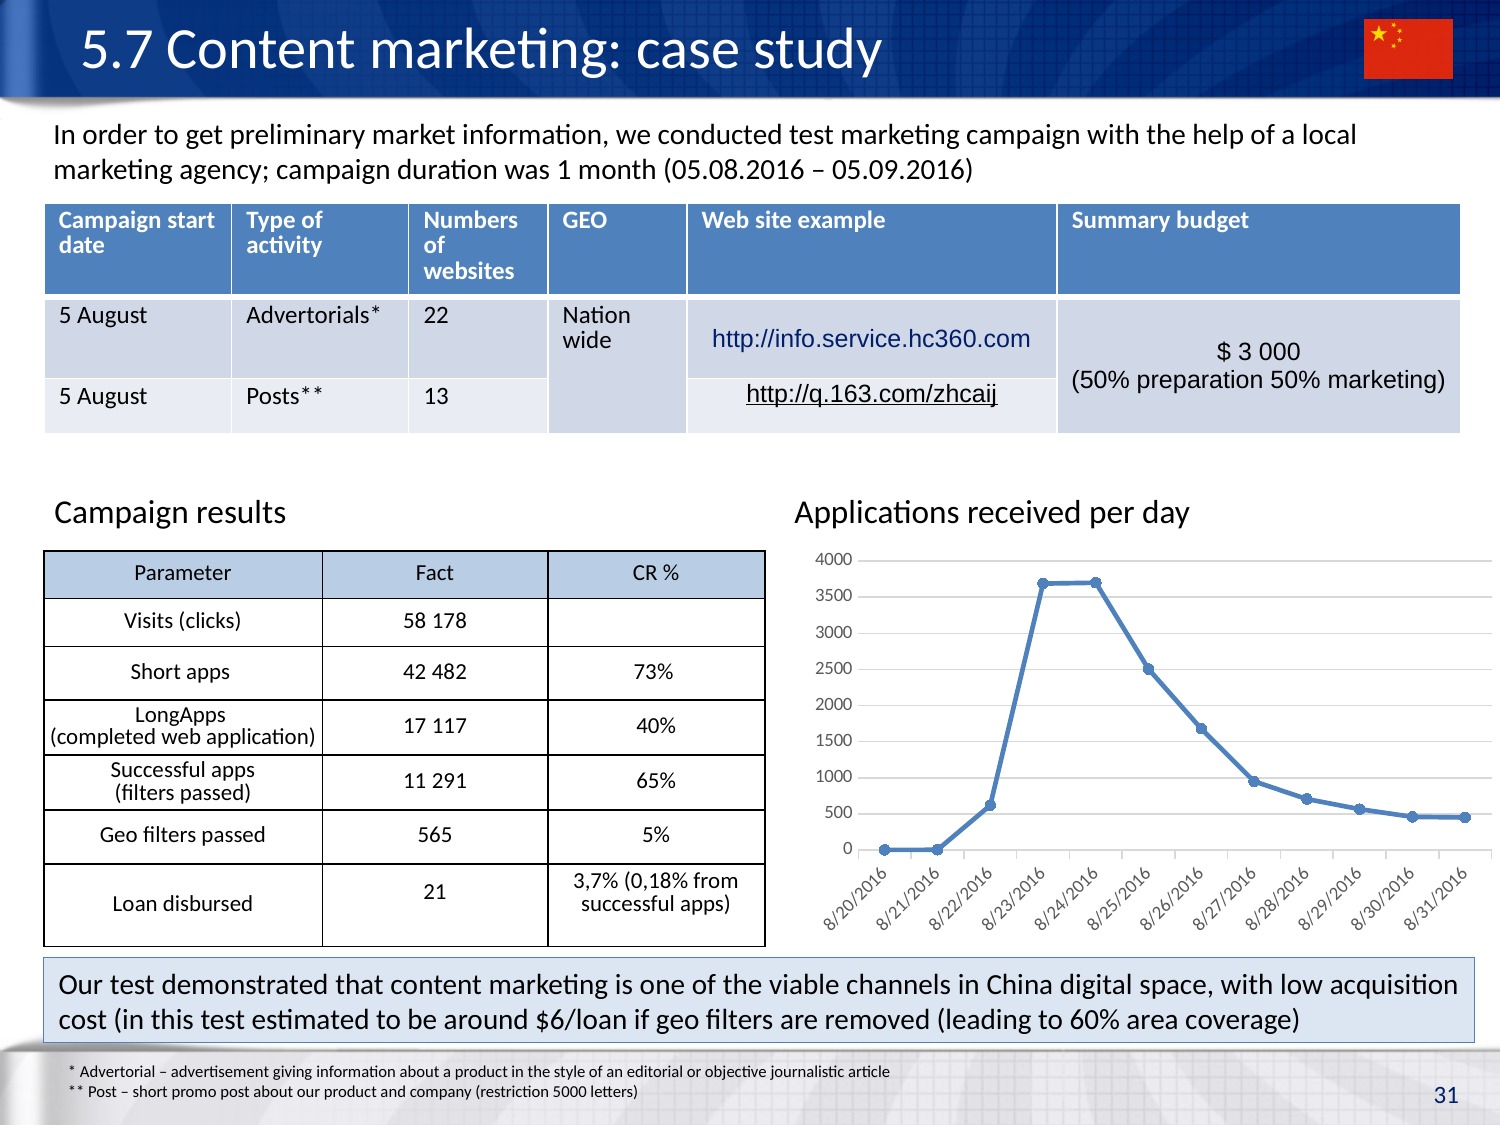

# 5.7 Content marketing: case study
In order to get preliminary market information, we conducted test marketing campaign with the help of a local marketing agency; campaign duration was 1 month (05.08.2016 – 05.09.2016)

| Campaign start date | Type of activity | Numbers of websites | GEO | Web site example | Summary budget |
| --- | --- | --- | --- | --- | --- |
| 5 August | Advertorials\* | 22 | Nation wide | http://info.service.hc360.com | $ 3 000 (50% preparation 50% marketing) |
| 5 August | Posts\*\* | 13 |  | http://q.163.com/zhcaij |  |
Applications received per day
Campaign results

### Chart

| Category |  |
|---|---|
| 42602 | 1.0 |
| 42603 | 3.0 |
| 42604 | 618.0 |
| 42605 | 3689.0 |
| 42606 | 3700.0 |
| 42607 | 2506.0 |
| 42608 | 1679.0 |
| 42609 | 950.0 |
| 42610 | 706.0 |
| 42611 | 565.0 |
| 42612 | 459.0 |
| 42613 | 450.0 |
| Parameter | Fact | CR % |
| --- | --- | --- |
| Visits (clicks) | 58 178 |  |
| Short apps | 42 482 | 73% |
| LongApps (completed web application) | 17 117 | 40% |
| Successful apps (filters passed) | 11 291 | 65% |
| Geo filters passed | 565 | 5% |
| Loan disbursed | 21 | 3,7% (0,18% from successful apps) |
Our test demonstrated that content marketing is one of the viable channels in China digital space, with low acquisition cost (in this test estimated to be around $6/loan if geo filters are removed (leading to 60% area coverage)
* Advertorial – advertisement giving information about a product in the style of an editorial or objective journalistic article
** Post – short promo post about our product and company (restriction 5000 letters)
31